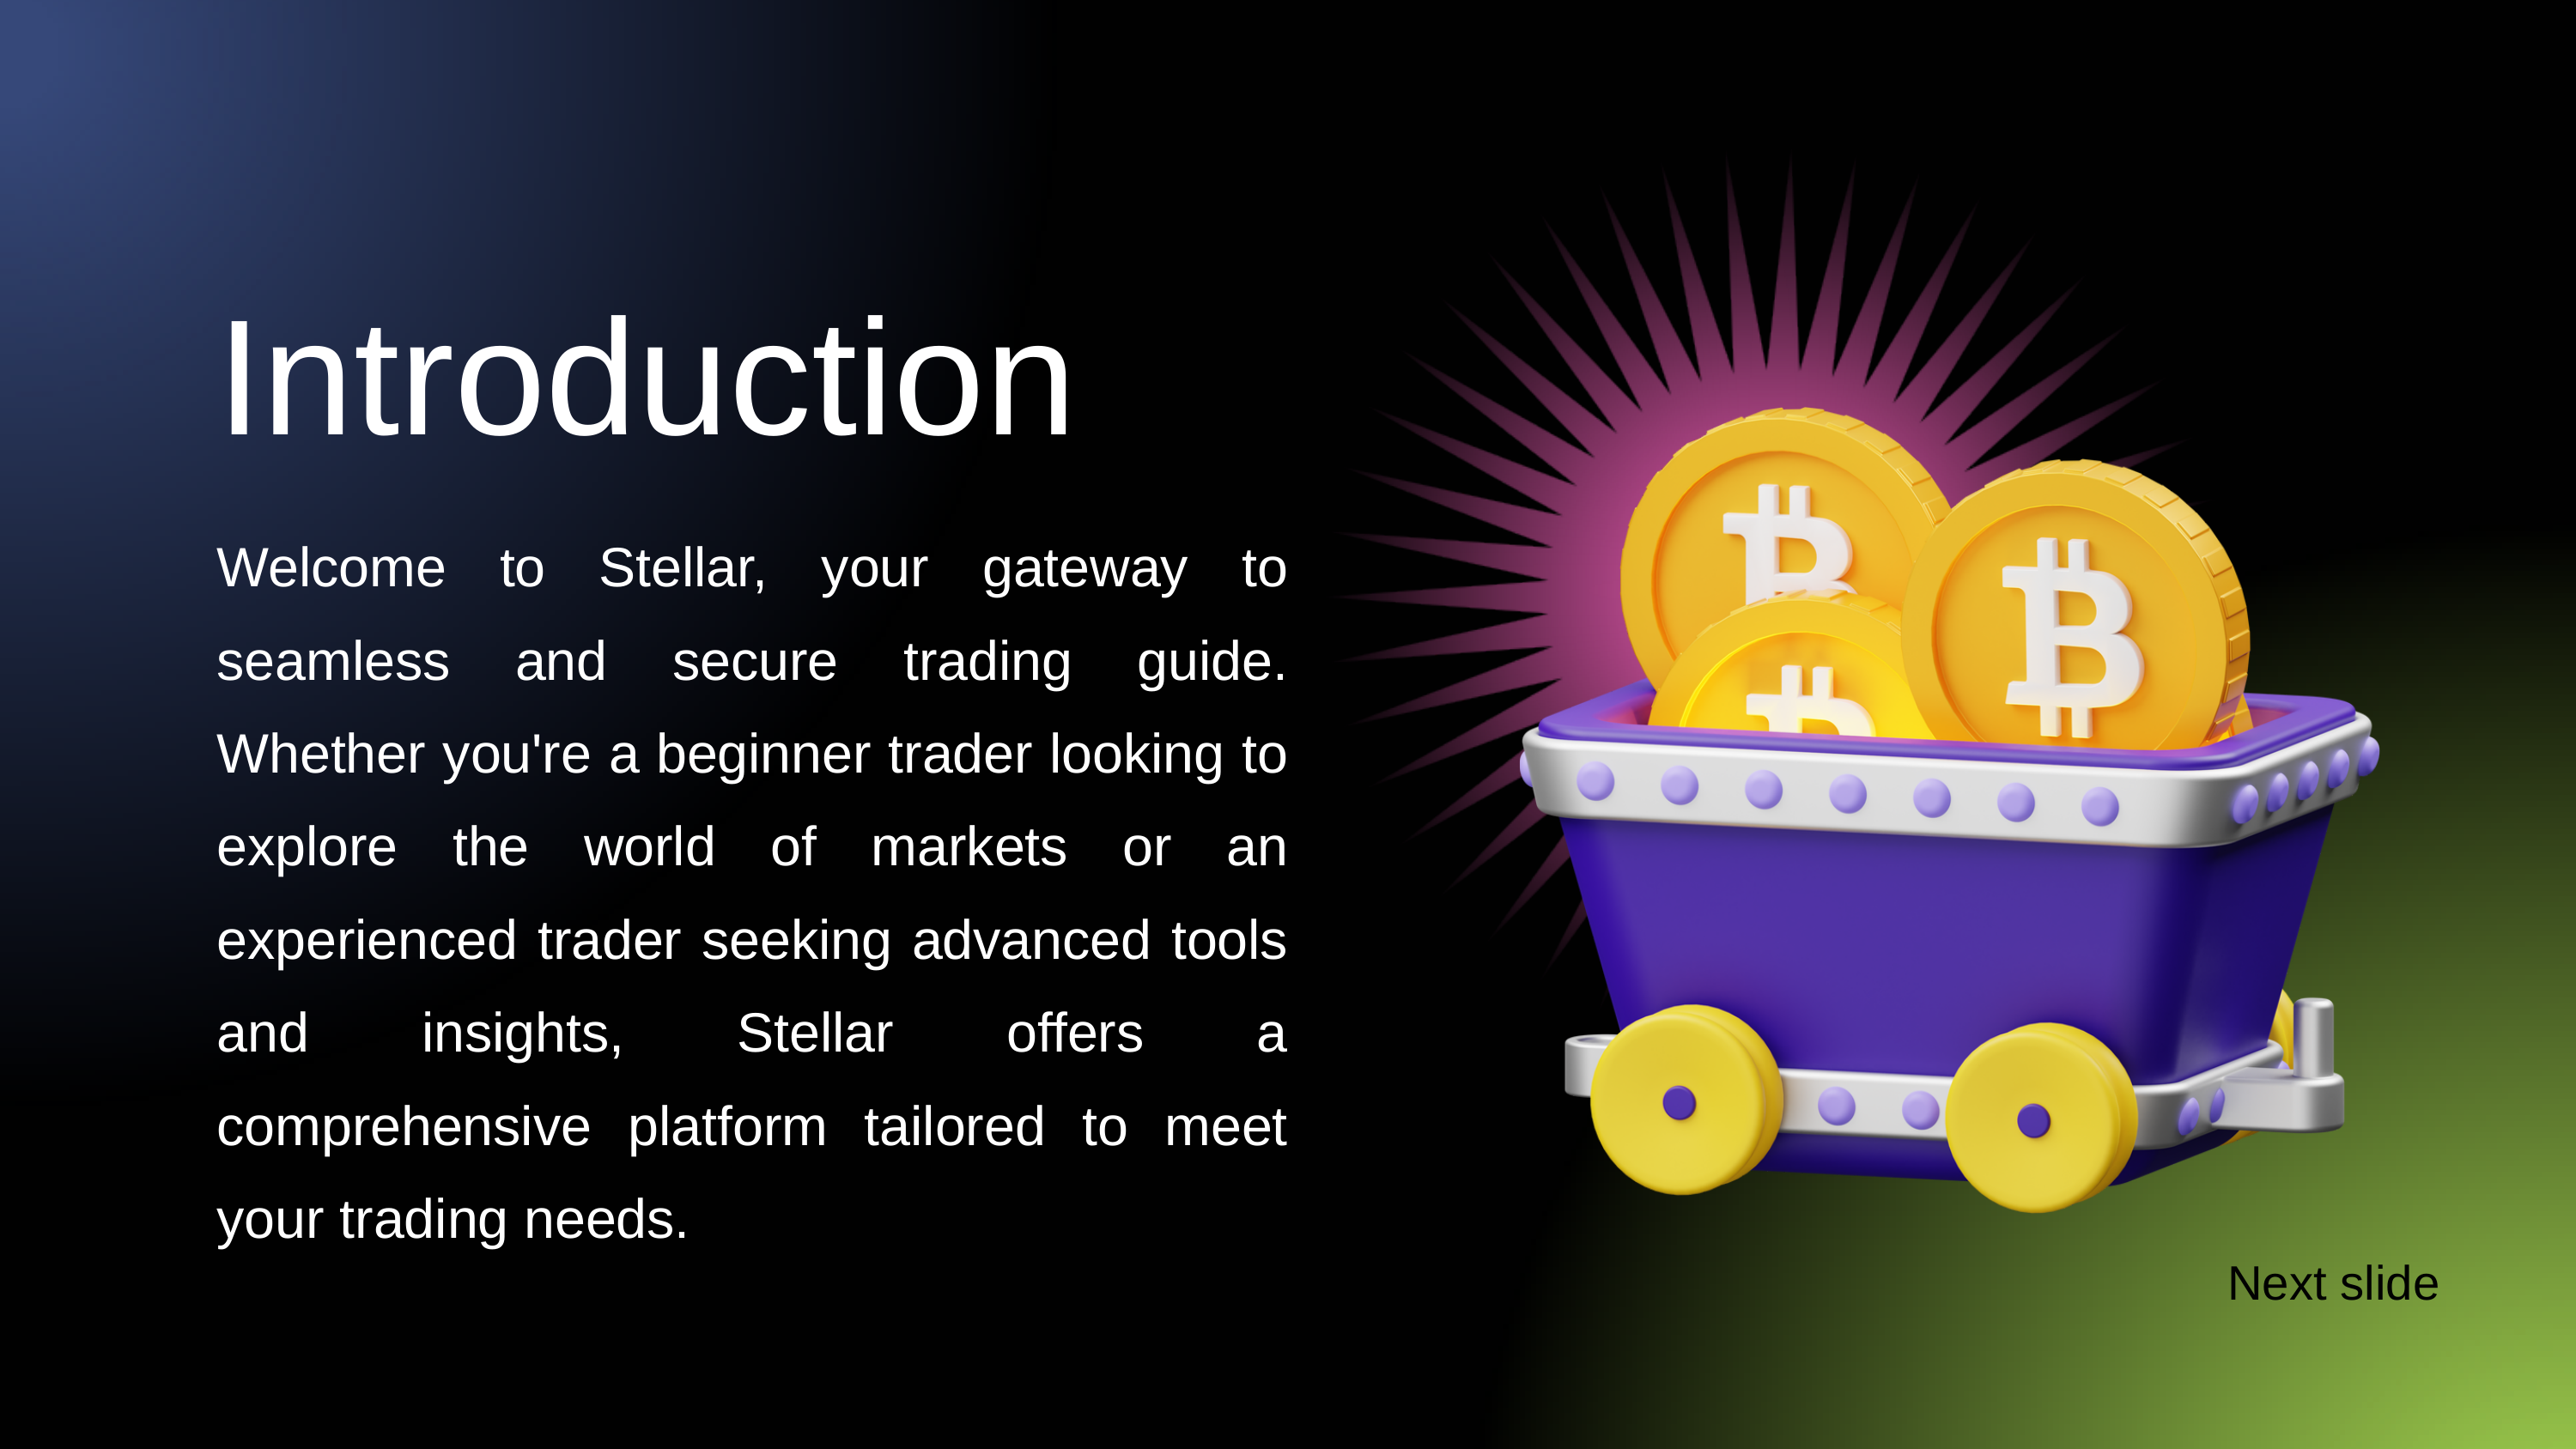

Introduction

Welcome to Stellar, your gateway to seamless and secure trading guide. Whether you're a beginner trader looking to explore the world of markets or an experienced trader seeking advanced tools and insights, Stellar offers a comprehensive platform tailored to meet your trading needs.
Next slide